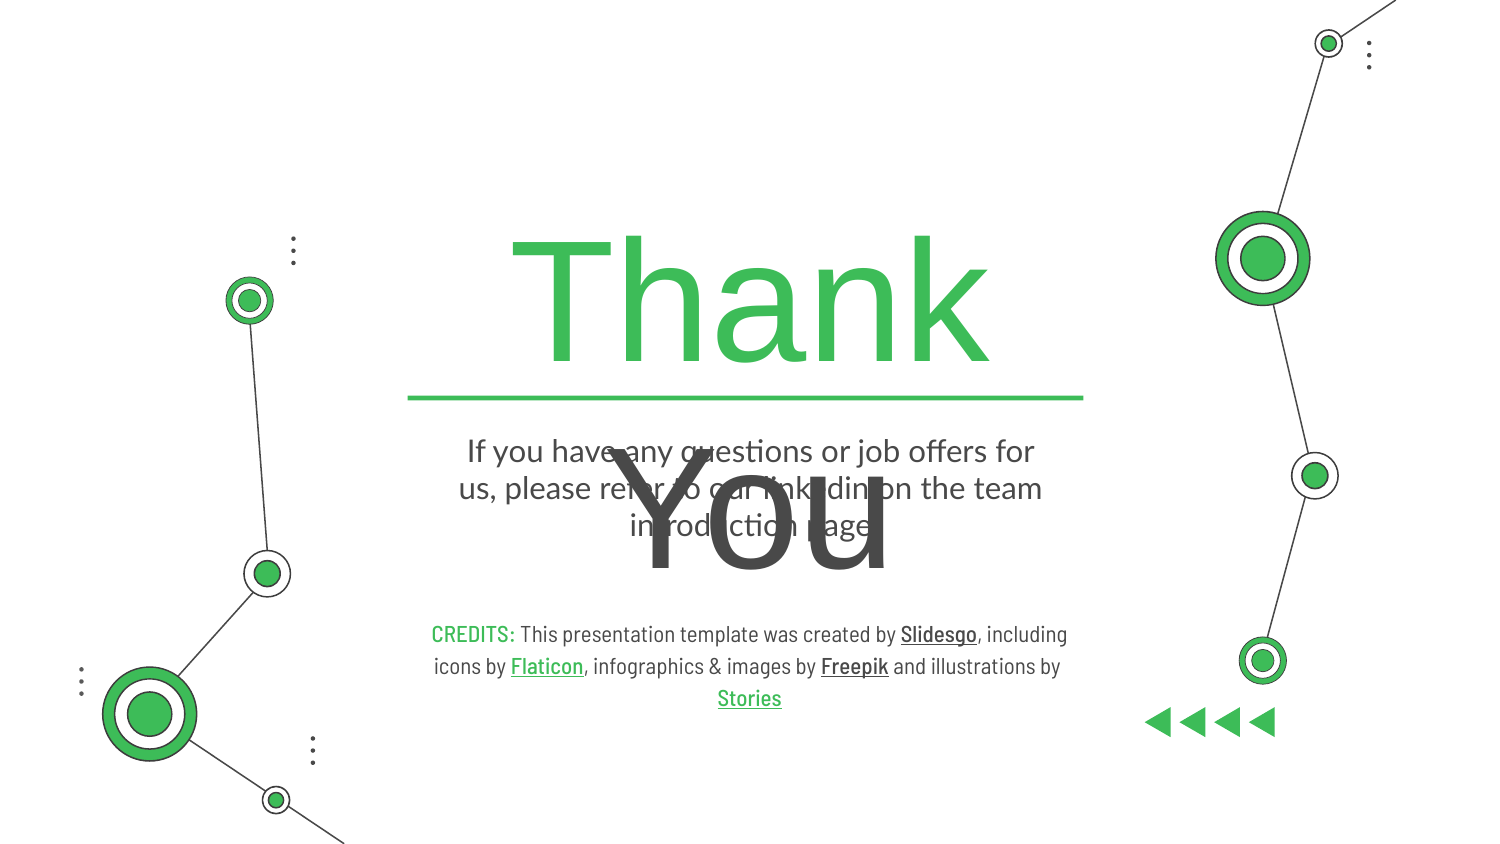

# Thank You
If you have any questions or job offers for us, please refer to our linkedin on the team introduction page